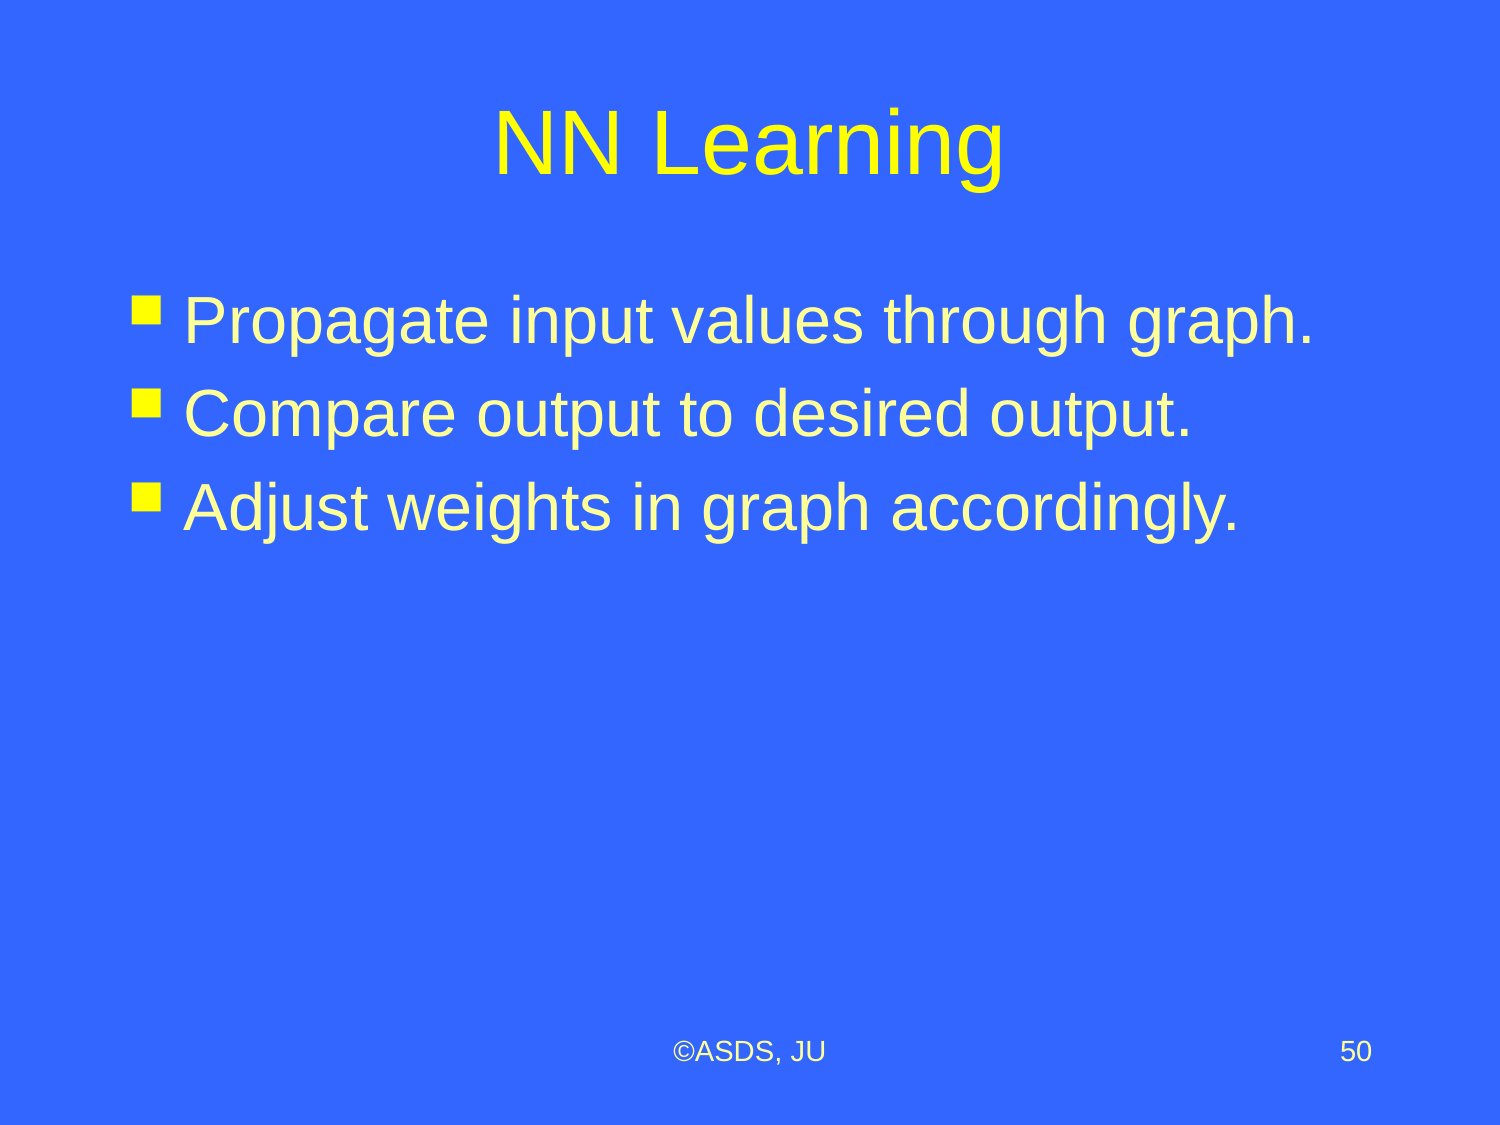

# NN Learning
Propagate input values through graph.
Compare output to desired output.
Adjust weights in graph accordingly.
©ASDS, JU
50